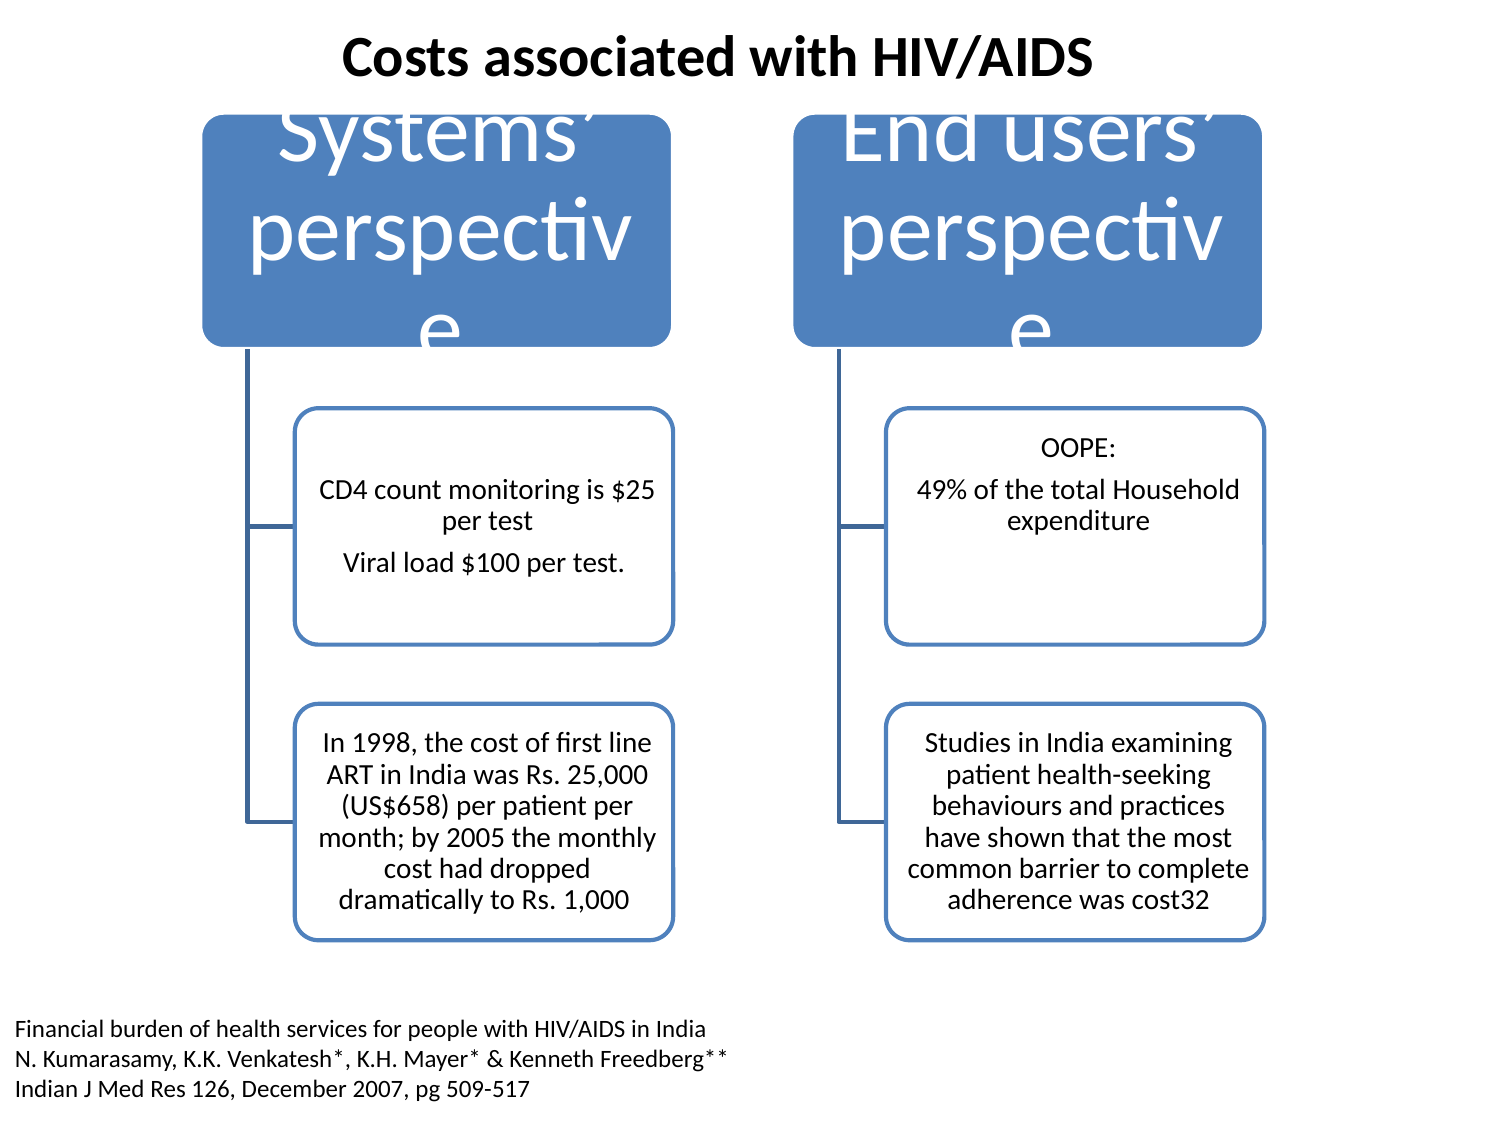

Costs associated with HIV/AIDS
Systems’ perspective
CD4 count monitoring is $25 per test
Viral load $100 per test.
In 1998, the cost of first line ART in India was Rs. 25,000 (US$658) per patient per month; by 2005 the monthly cost had dropped dramatically to Rs. 1,000
End users’ perspective
OOPE:
49% of the total Household expenditure

Studies in India examining patient health-seeking behaviours and practices have shown that the most common barrier to complete adherence was cost32
Financial burden of health services for people with HIV/AIDS in India
N. Kumarasamy, K.K. Venkatesh*, K.H. Mayer* & Kenneth Freedberg**
Indian J Med Res 126, December 2007, pg 509-517